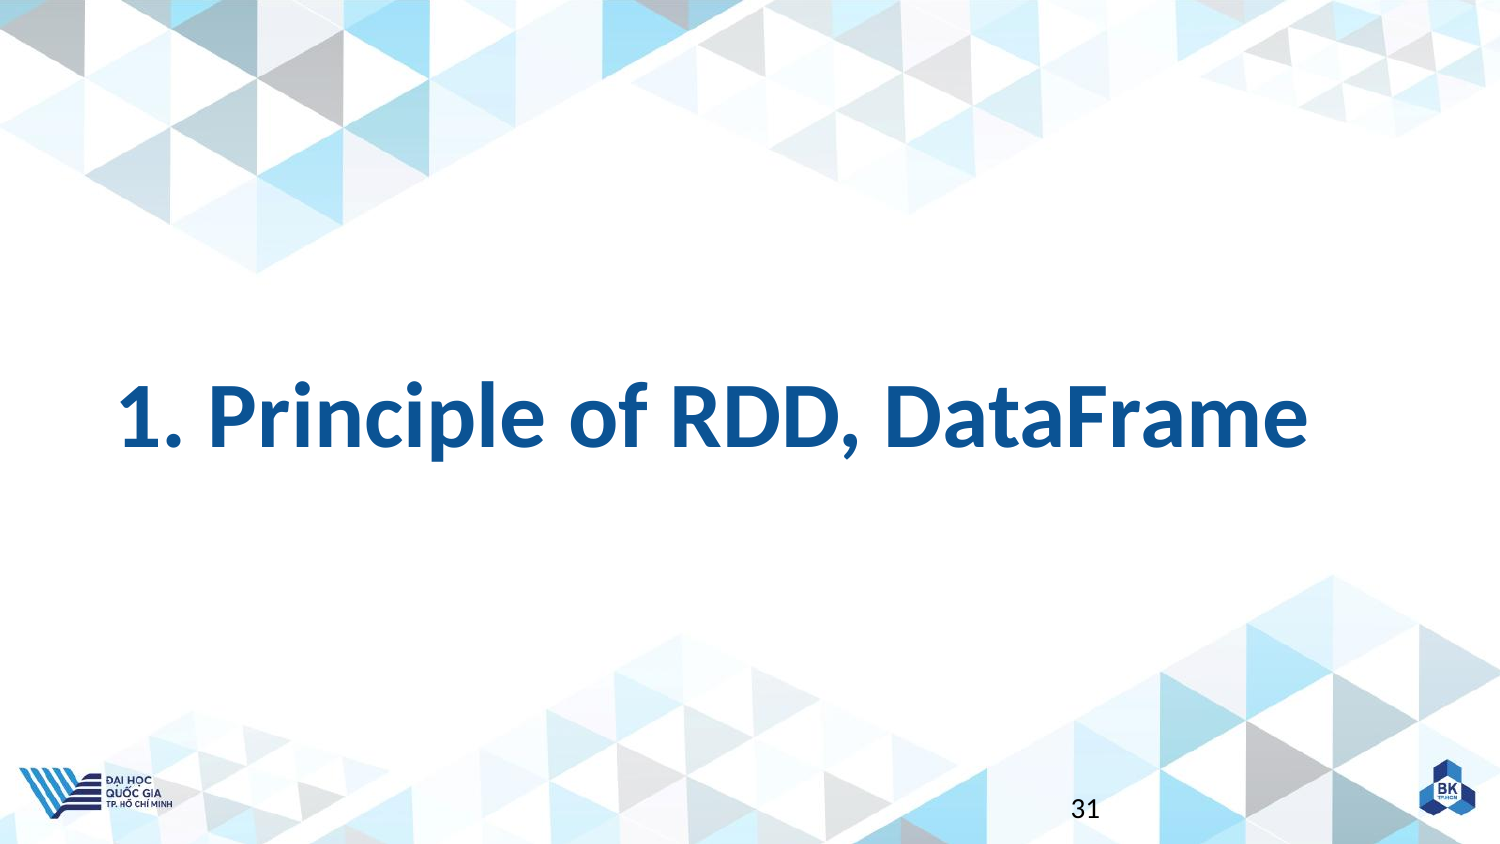

# 1. Principle of RDD, DataFrame
31